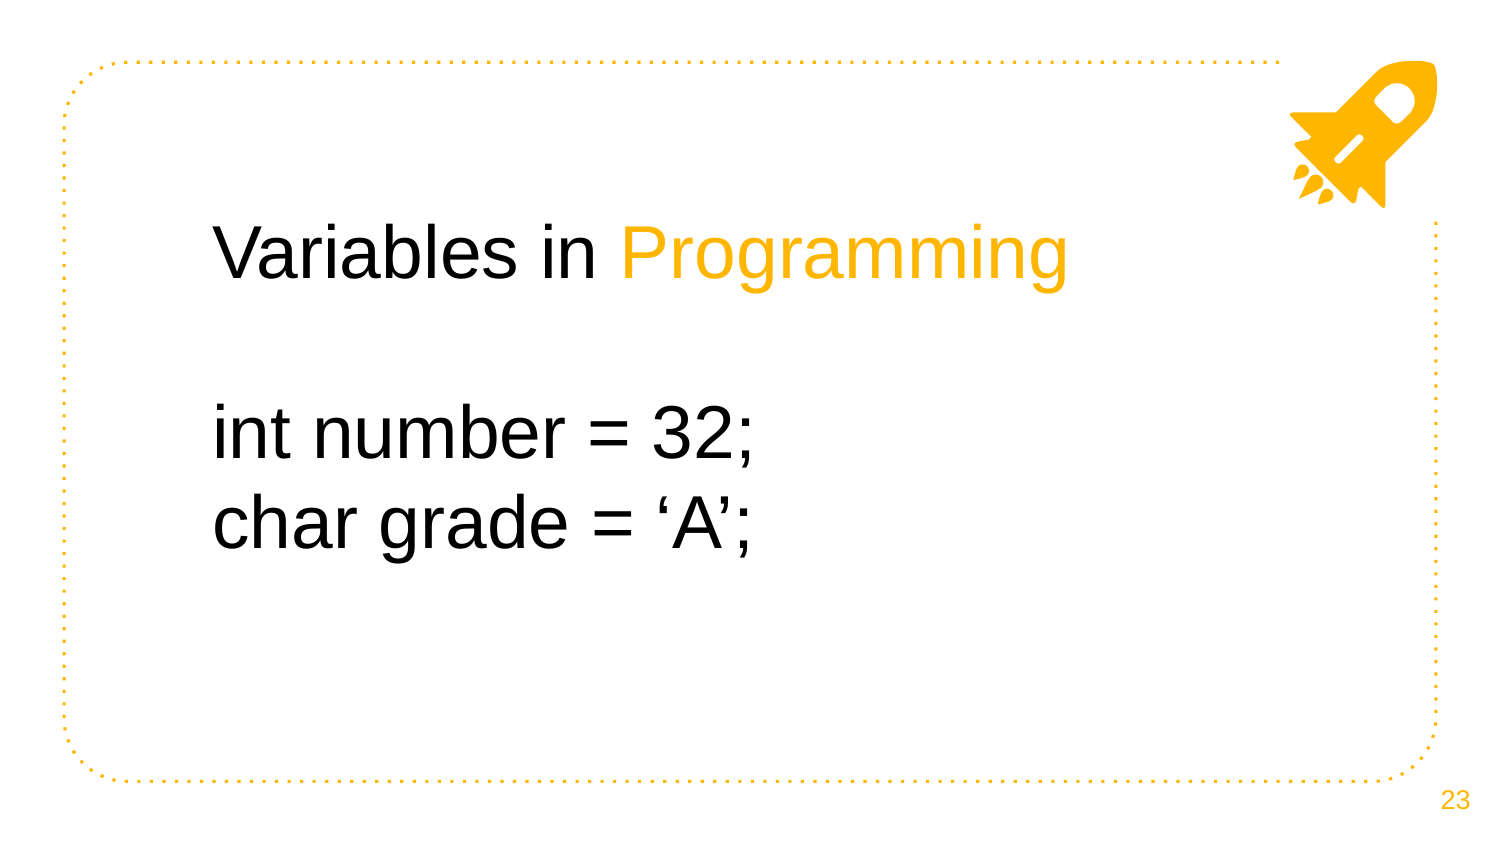

Variables in Programming

int number = 32;
char grade = ‘A’;

23